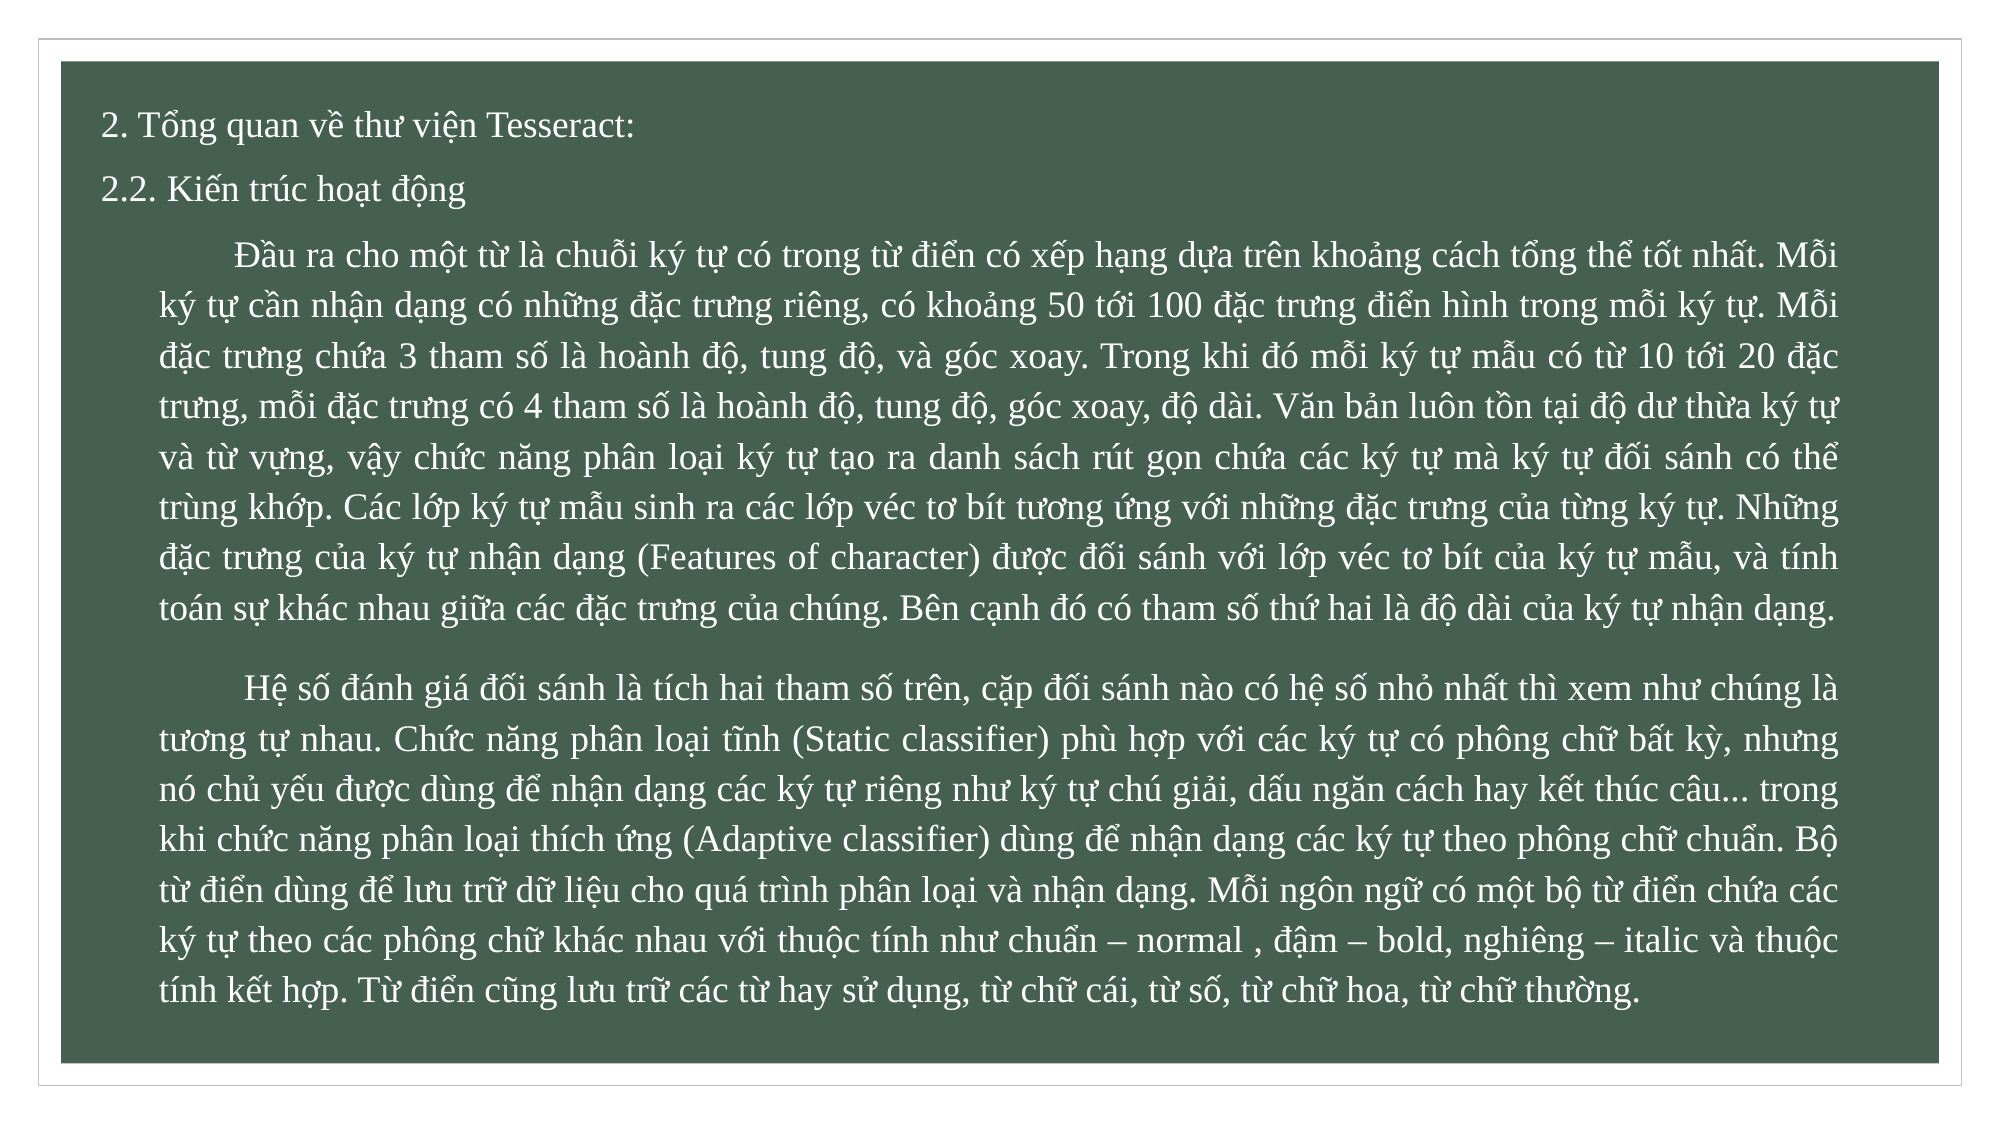

2. Tổng quan về thư viện Tesseract:
2.2. Kiến trúc hoạt động

Đầu ra cho một từ là chuỗi ký tự có trong từ điển có xếp hạng dựa trên khoảng cách tổng thể tốt nhất. Mỗi ký tự cần nhận dạng có những đặc trưng riêng, có khoảng 50 tới 100 đặc trưng điển hình trong mỗi ký tự. Mỗi đặc trưng chứa 3 tham số là hoành độ, tung độ, và góc xoay. Trong khi đó mỗi ký tự mẫu có từ 10 tới 20 đặc trưng, mỗi đặc trưng có 4 tham số là hoành độ, tung độ, góc xoay, độ dài. Văn bản luôn tồn tại độ dư thừa ký tự và từ vựng, vậy chức năng phân loại ký tự tạo ra danh sách rút gọn chứa các ký tự mà ký tự đối sánh có thể trùng khớp. Các lớp ký tự mẫu sinh ra các lớp véc tơ bít tương ứng với những đặc trưng của từng ký tự. Những đặc trưng của ký tự nhận dạng (Features of character) được đối sánh với lớp véc tơ bít của ký tự mẫu, và tính toán sự khác nhau giữa các đặc trưng của chúng. Bên cạnh đó có tham số thứ hai là độ dài của ký tự nhận dạng.
 Hệ số đánh giá đối sánh là tích hai tham số trên, cặp đối sánh nào có hệ số nhỏ nhất thì xem như chúng là tương tự nhau. Chức năng phân loại tĩnh (Static classifier) phù hợp với các ký tự có phông chữ bất kỳ, nhưng nó chủ yếu được dùng để nhận dạng các ký tự riêng như ký tự chú giải, dấu ngăn cách hay kết thúc câu... trong khi chức năng phân loại thích ứng (Adaptive classifier) dùng để nhận dạng các ký tự theo phông chữ chuẩn. Bộ từ điển dùng để lưu trữ dữ liệu cho quá trình phân loại và nhận dạng. Mỗi ngôn ngữ có một bộ từ điển chứa các ký tự theo các phông chữ khác nhau với thuộc tính như chuẩn – normal , đậm – bold, nghiêng – italic và thuộc tính kết hợp. Từ điển cũng lưu trữ các từ hay sử dụng, từ chữ cái, từ số, từ chữ hoa, từ chữ thường.